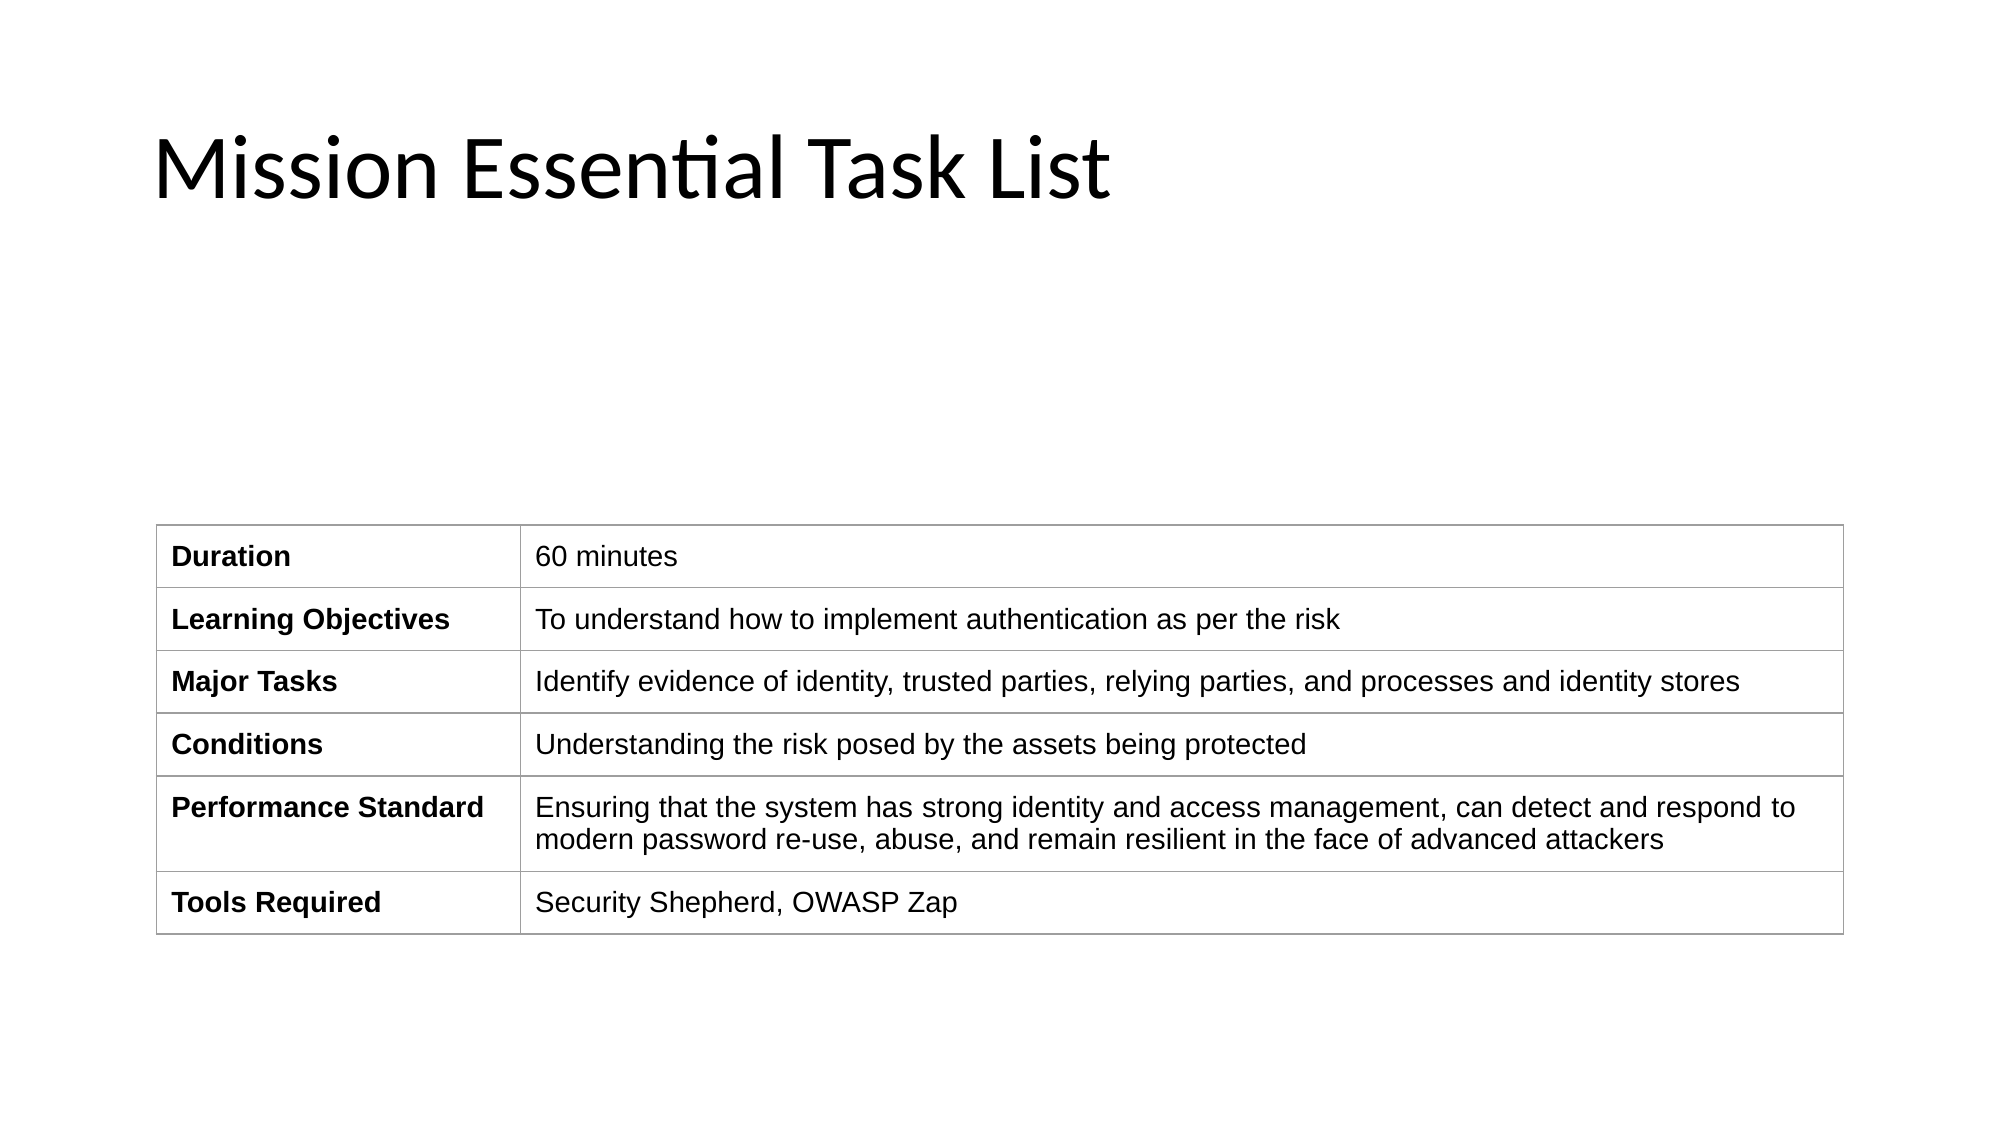

# Mission Essential Task List

| Duration | 60 minutes |
| --- | --- |
| Learning Objectives | To understand how to implement authentication as per the risk |
| Major Tasks | Identify evidence of identity, trusted parties, relying parties, and processes and identity stores |
| Conditions | Understanding the risk posed by the assets being protected |
| Performance Standard | Ensuring that the system has strong identity and access management, can detect and respond to modern password re-use, abuse, and remain resilient in the face of advanced attackers |
| Tools Required | Security Shepherd, OWASP Zap |